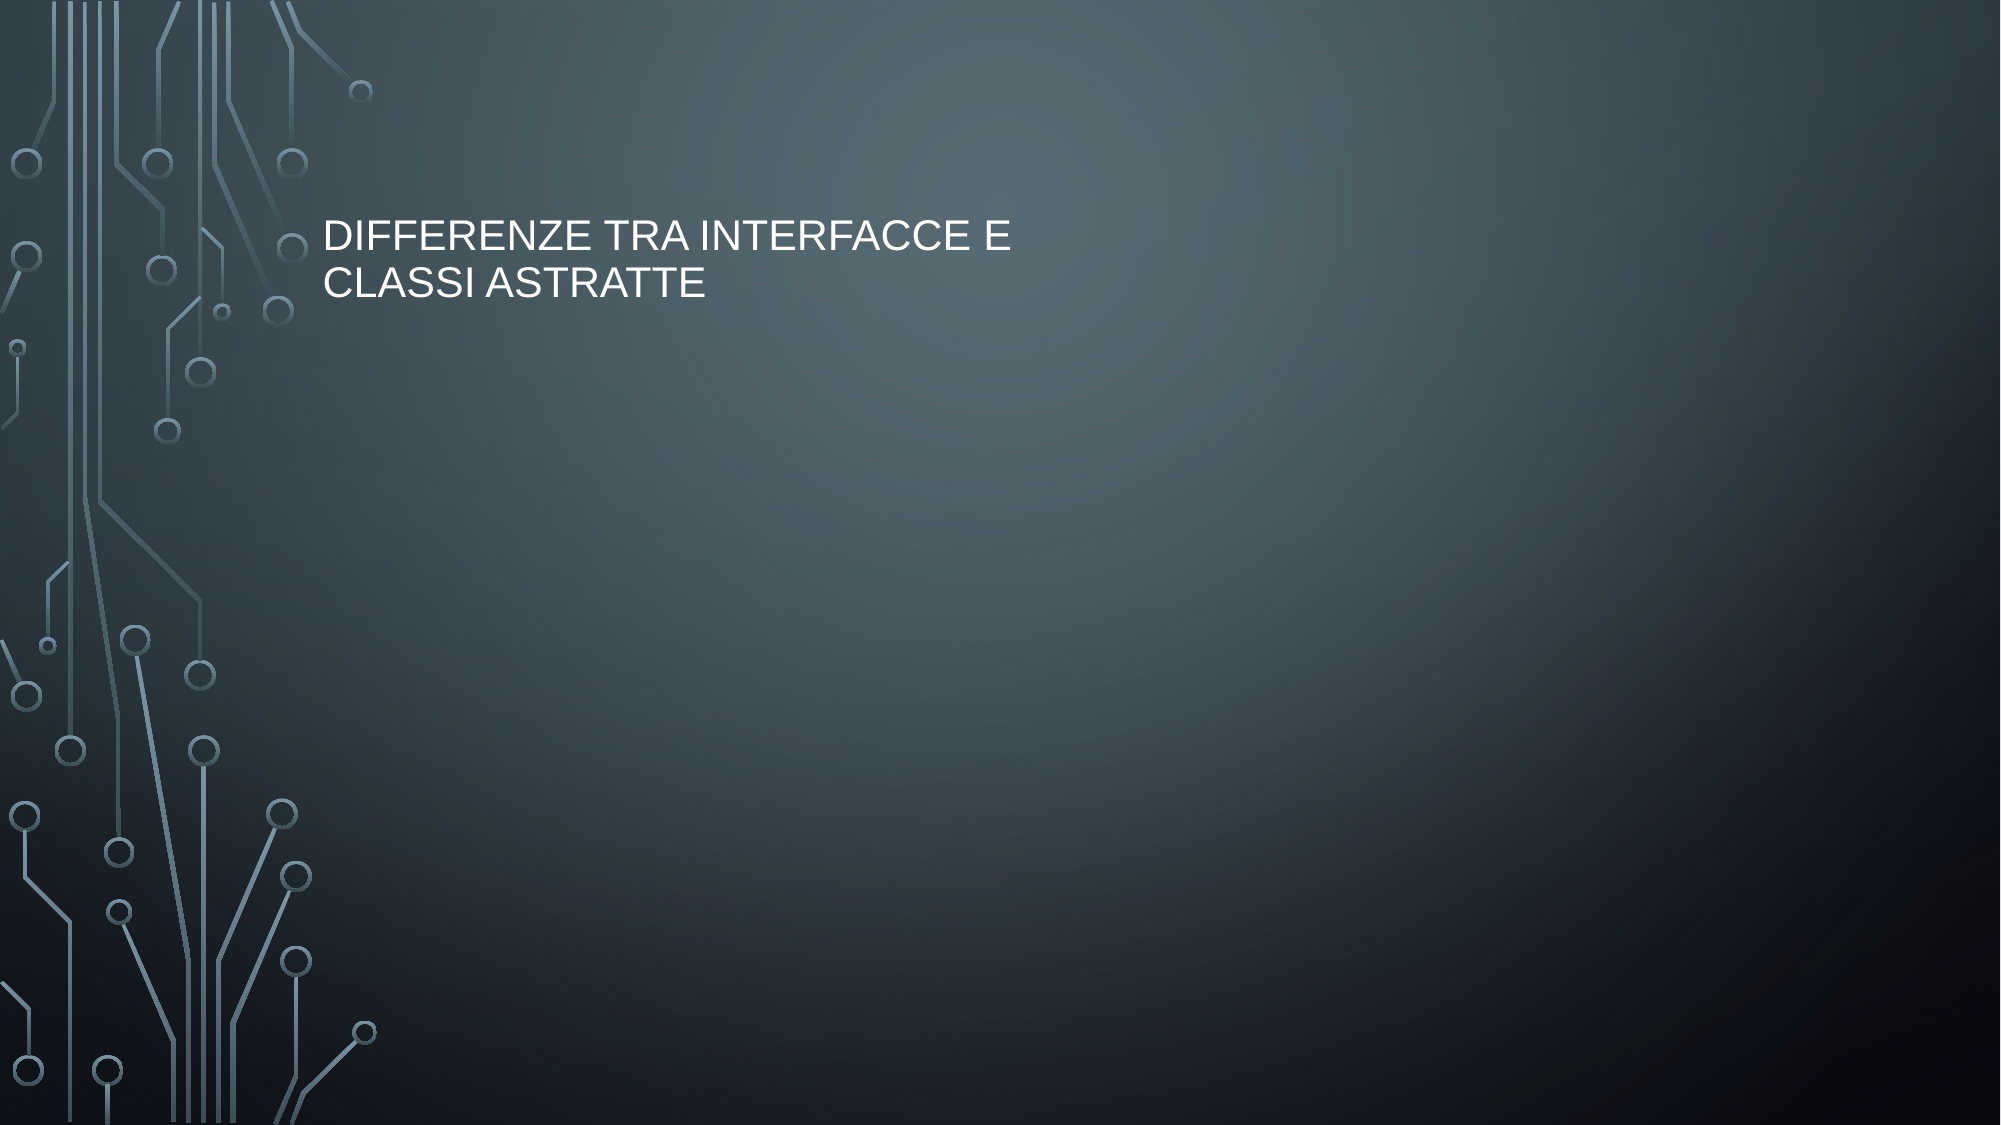

# Differenze tra interfacce e classi astratte